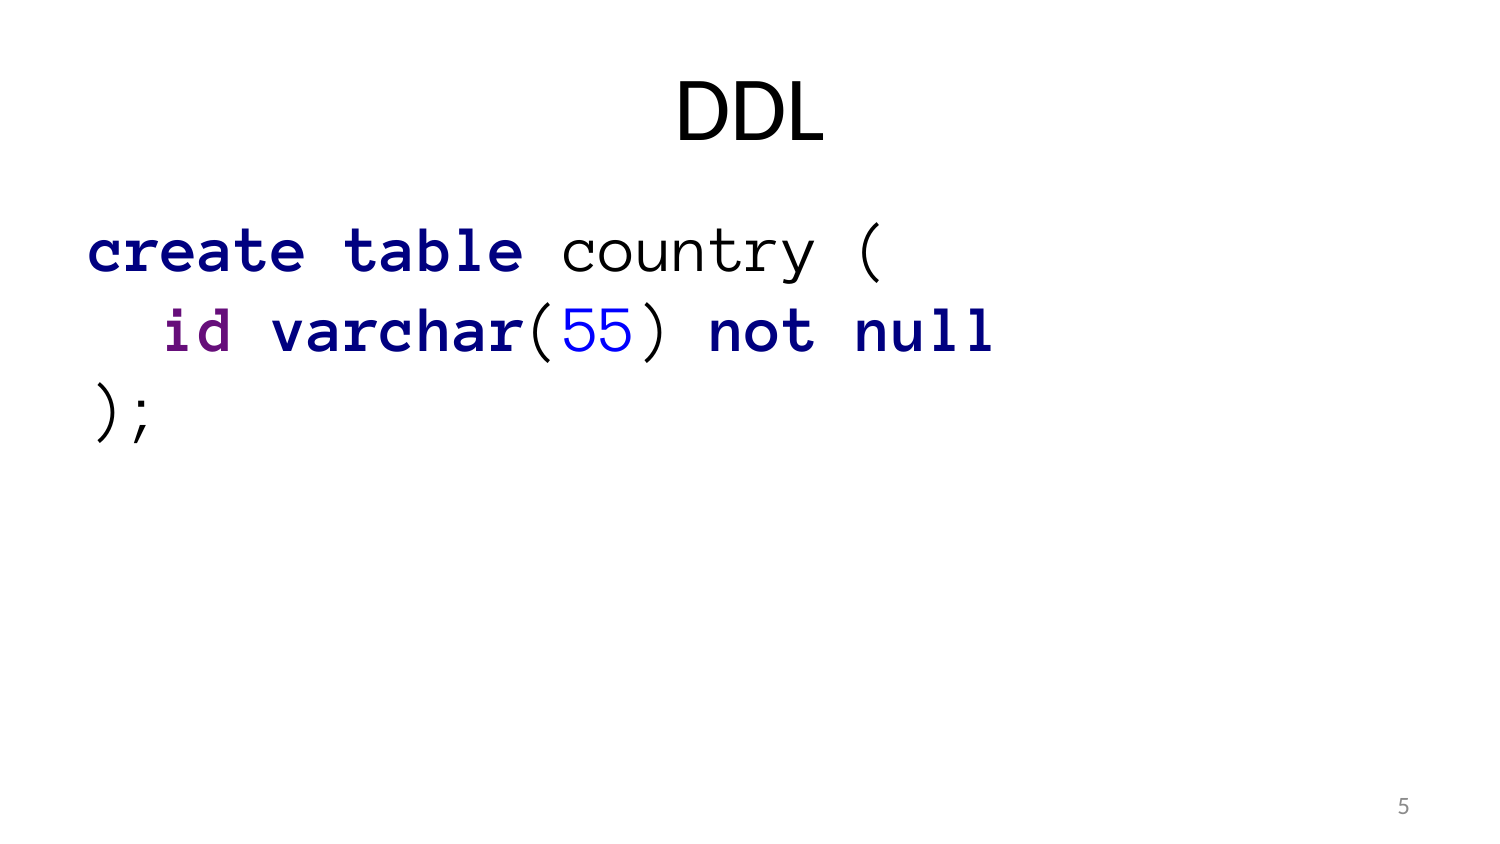

# DDL
create table country (
  id varchar(55) not null
);
5